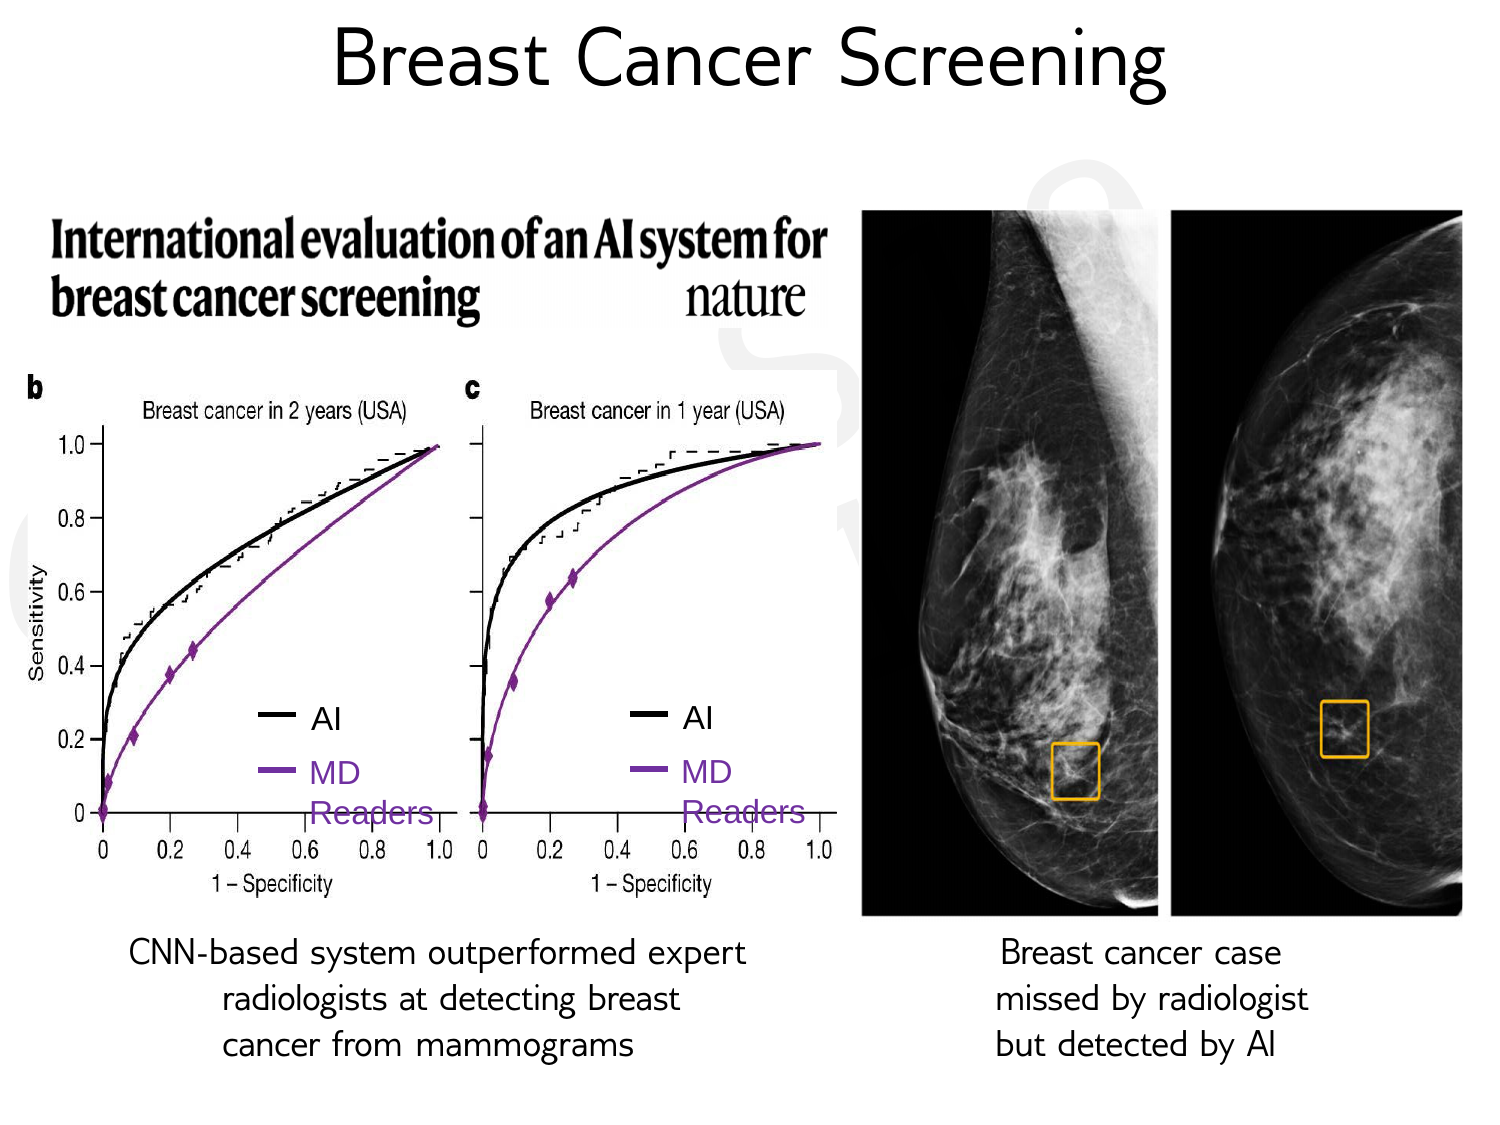

# Breast Cancer Screening
S191

6.
AI
MD Readers
AI
MD Readers

CNN-based system outperformed expert radiologists at detecting breast cancer from mammograms
Breast cancer case missed by radiologist but detected by AI